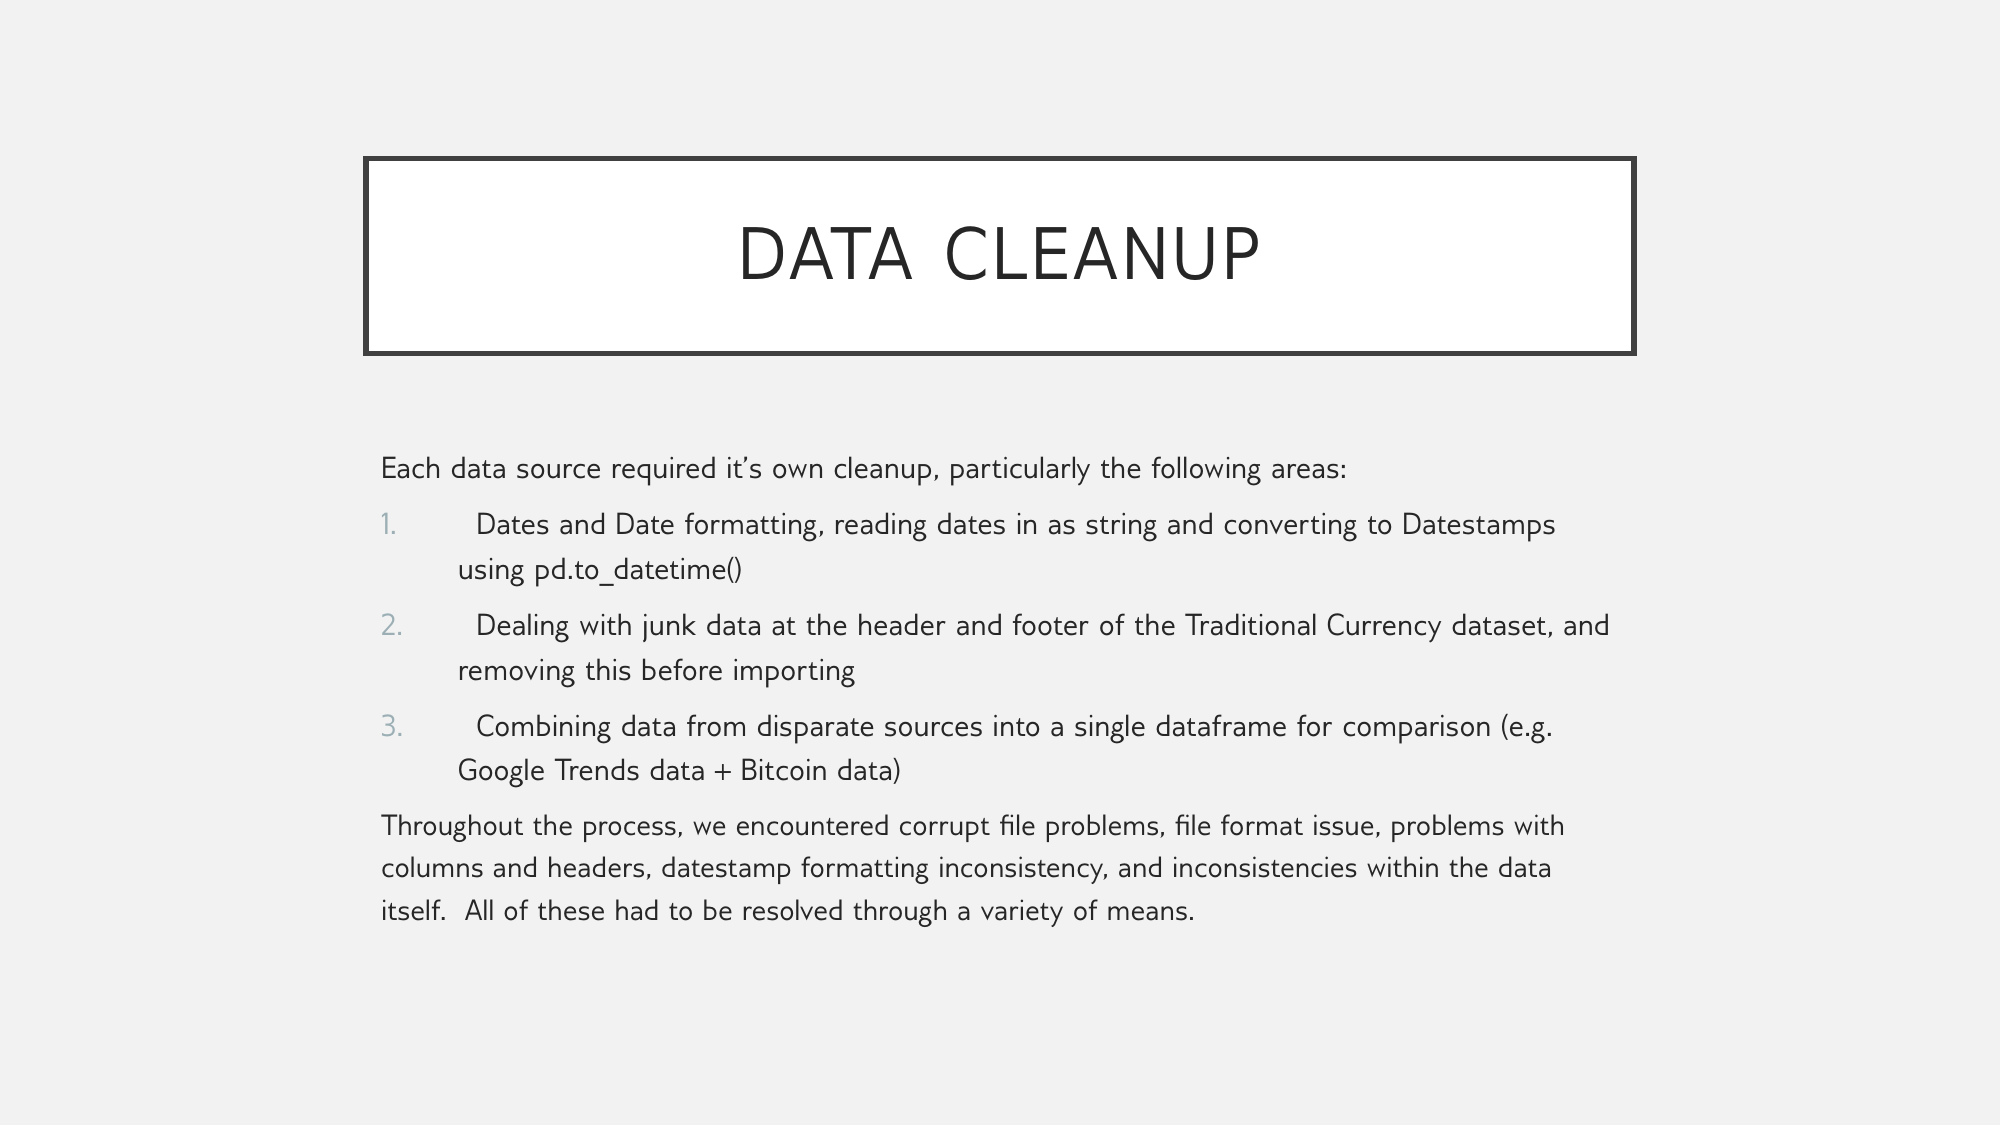

# Data Cleanup
Each data source required it’s own cleanup, particularly the following areas:
  Dates and Date formatting, reading dates in as string and converting to Datestamps using pd.to_datetime()
  Dealing with junk data at the header and footer of the Traditional Currency dataset, and removing this before importing
  Combining data from disparate sources into a single dataframe for comparison (e.g. Google Trends data + Bitcoin data)
Throughout the process, we encountered corrupt file problems, file format issue, problems with columns and headers, datestamp formatting inconsistency, and inconsistencies within the data itself.  All of these had to be resolved through a variety of means.